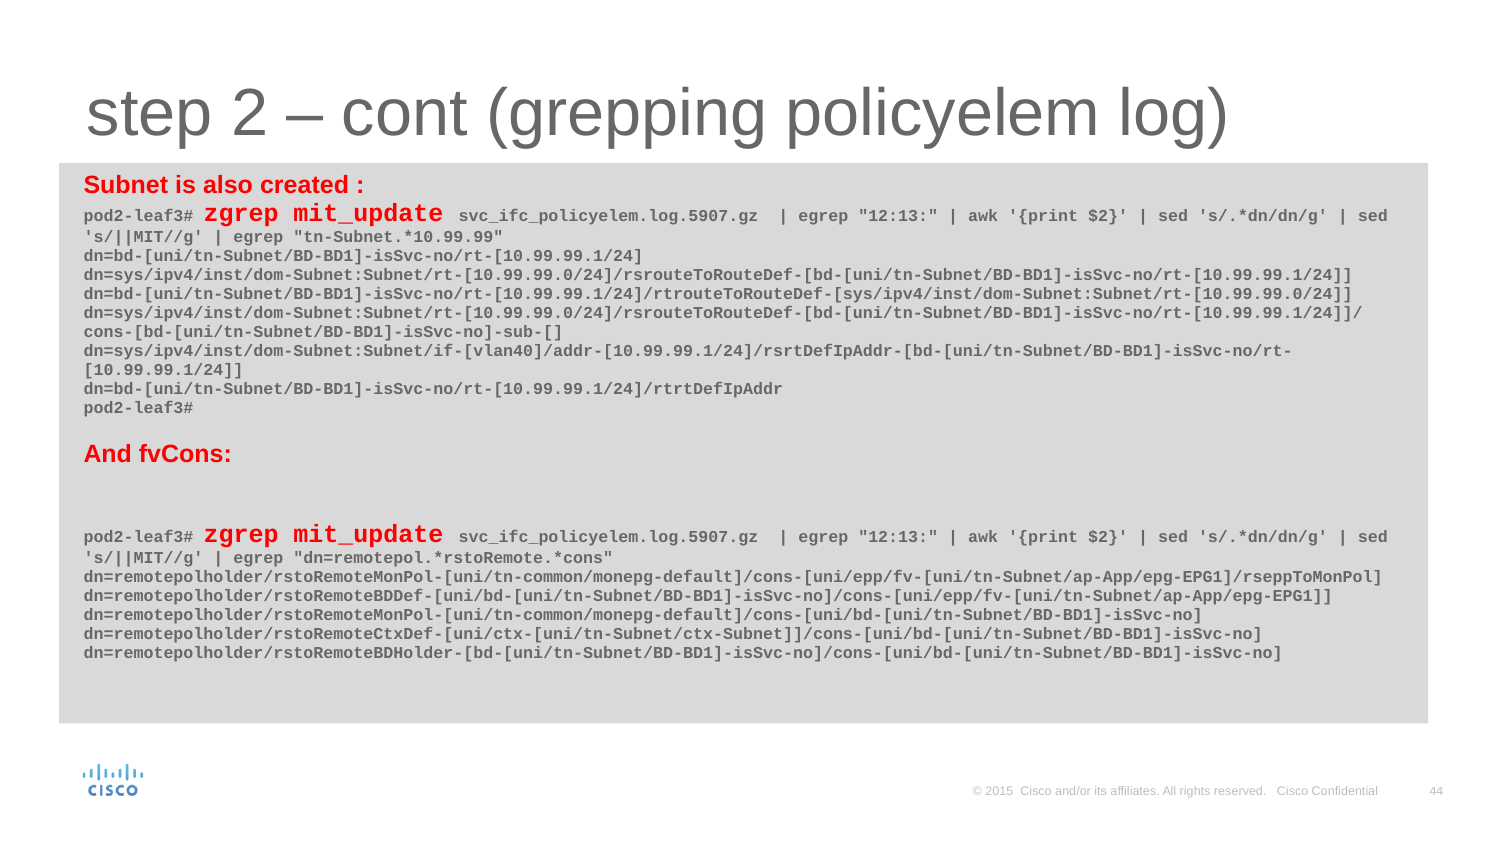

# step 2 – cont (grepping policyelem log)
Subnet is also created :
pod2-leaf3# zgrep mit_update svc_ifc_policyelem.log.5907.gz  | egrep "12:13:" | awk '{print $2}' | sed 's/.*dn/dn/g' | sed 's/||MIT//g' | egrep "tn-Subnet.*10.99.99"
dn=bd-[uni/tn-Subnet/BD-BD1]-isSvc-no/rt-[10.99.99.1/24]
dn=sys/ipv4/inst/dom-Subnet:Subnet/rt-[10.99.99.0/24]/rsrouteToRouteDef-[bd-[uni/tn-Subnet/BD-BD1]-isSvc-no/rt-[10.99.99.1/24]]
dn=bd-[uni/tn-Subnet/BD-BD1]-isSvc-no/rt-[10.99.99.1/24]/rtrouteToRouteDef-[sys/ipv4/inst/dom-Subnet:Subnet/rt-[10.99.99.0/24]]
dn=sys/ipv4/inst/dom-Subnet:Subnet/rt-[10.99.99.0/24]/rsrouteToRouteDef-[bd-[uni/tn-Subnet/BD-BD1]-isSvc-no/rt-[10.99.99.1/24]]/cons-[bd-[uni/tn-Subnet/BD-BD1]-isSvc-no]-sub-[]
dn=sys/ipv4/inst/dom-Subnet:Subnet/if-[vlan40]/addr-[10.99.99.1/24]/rsrtDefIpAddr-[bd-[uni/tn-Subnet/BD-BD1]-isSvc-no/rt-[10.99.99.1/24]]
dn=bd-[uni/tn-Subnet/BD-BD1]-isSvc-no/rt-[10.99.99.1/24]/rtrtDefIpAddr
pod2-leaf3#
And fvCons:

pod2-leaf3# zgrep mit_update svc_ifc_policyelem.log.5907.gz  | egrep "12:13:" | awk '{print $2}' | sed 's/.*dn/dn/g' | sed 's/||MIT//g' | egrep "dn=remotepol.*rstoRemote.*cons"
dn=remotepolholder/rstoRemoteMonPol-[uni/tn-common/monepg-default]/cons-[uni/epp/fv-[uni/tn-Subnet/ap-App/epg-EPG1]/rseppToMonPol]
dn=remotepolholder/rstoRemoteBDDef-[uni/bd-[uni/tn-Subnet/BD-BD1]-isSvc-no]/cons-[uni/epp/fv-[uni/tn-Subnet/ap-App/epg-EPG1]]
dn=remotepolholder/rstoRemoteMonPol-[uni/tn-common/monepg-default]/cons-[uni/bd-[uni/tn-Subnet/BD-BD1]-isSvc-no]
dn=remotepolholder/rstoRemoteCtxDef-[uni/ctx-[uni/tn-Subnet/ctx-Subnet]]/cons-[uni/bd-[uni/tn-Subnet/BD-BD1]-isSvc-no]
dn=remotepolholder/rstoRemoteBDHolder-[bd-[uni/tn-Subnet/BD-BD1]-isSvc-no]/cons-[uni/bd-[uni/tn-Subnet/BD-BD1]-isSvc-no]